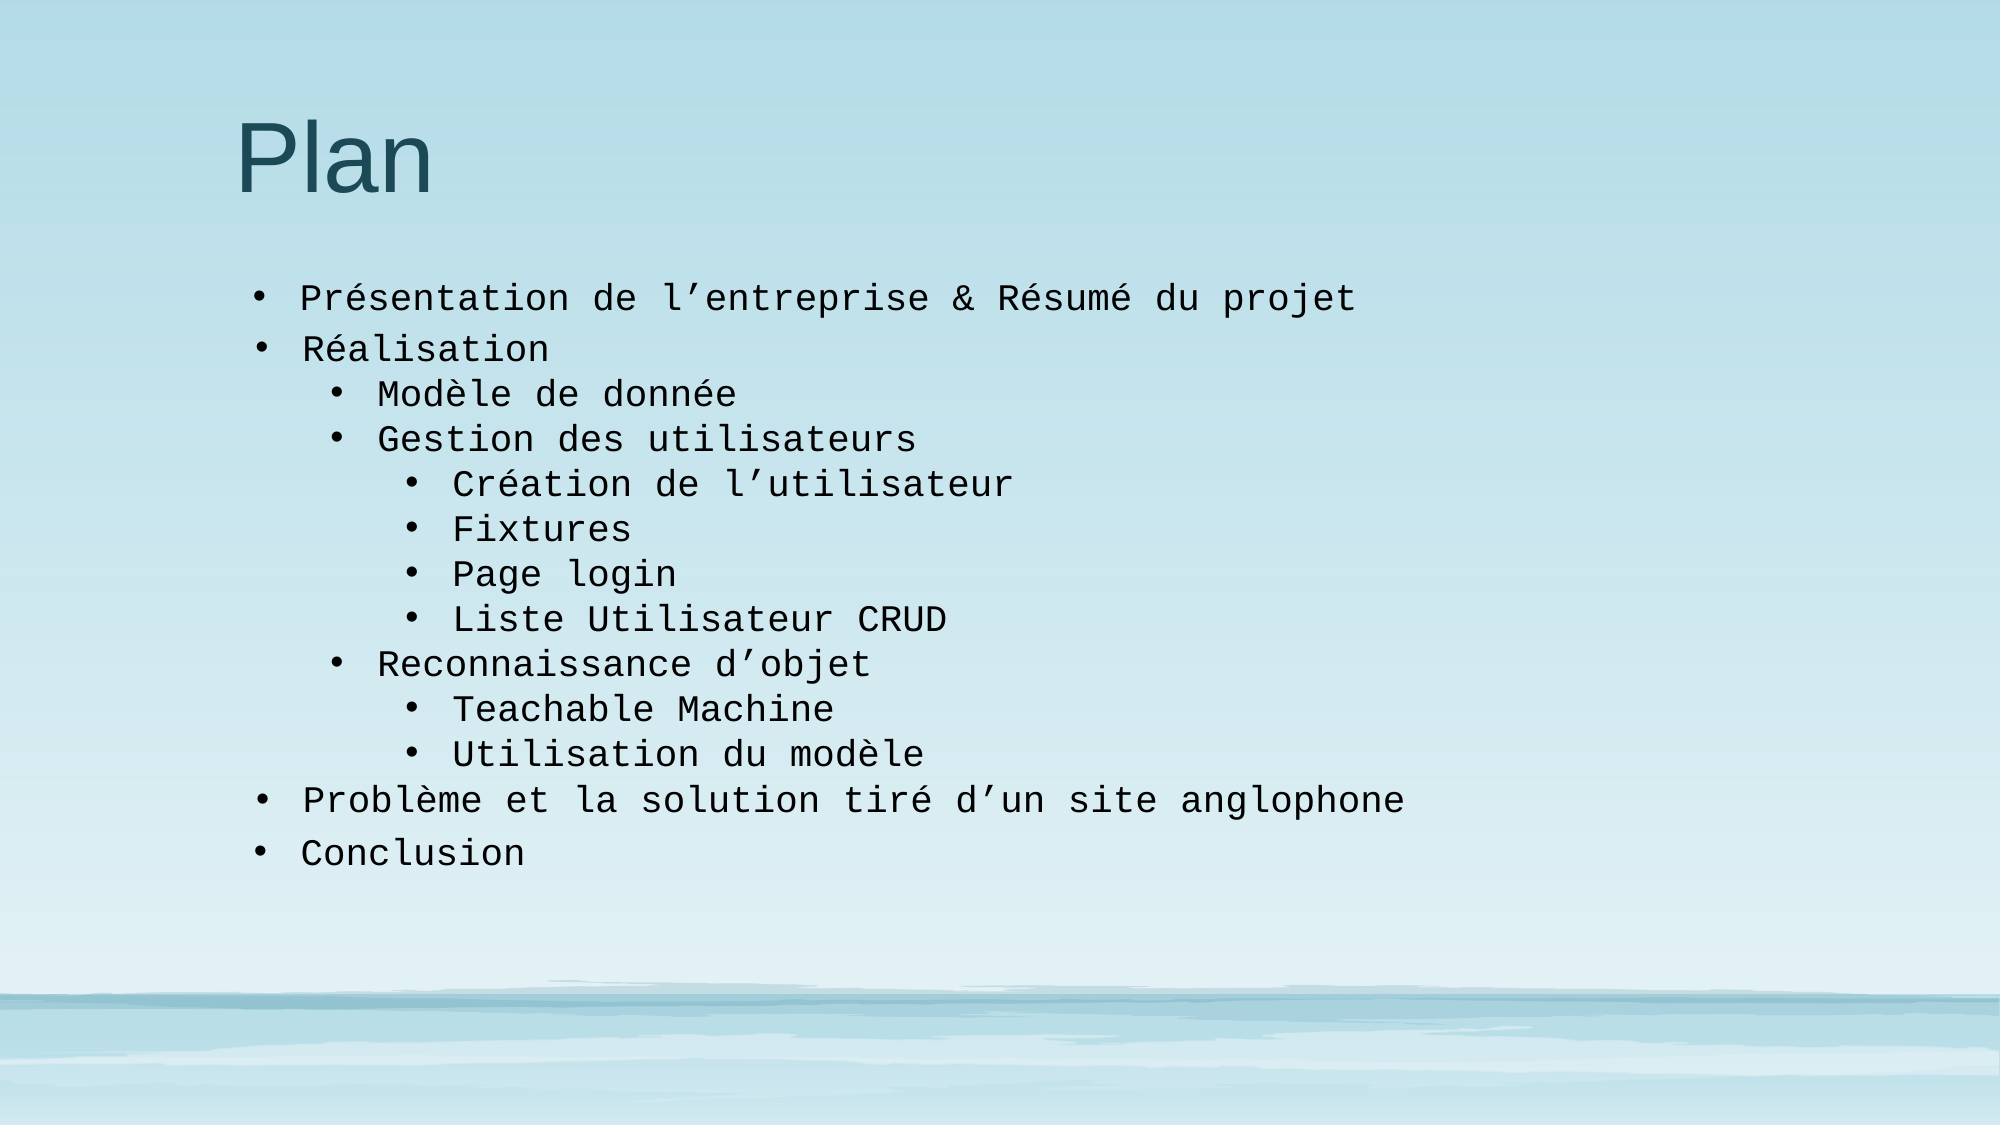

# Plan
Présentation de l’entreprise & Résumé du projet
Réalisation
Modèle de donnée
Gestion des utilisateurs
Création de l’utilisateur
Fixtures
Page login
Liste Utilisateur CRUD
Reconnaissance d’objet
Teachable Machine
Utilisation du modèle
Problème et la solution tiré d’un site anglophone
Conclusion